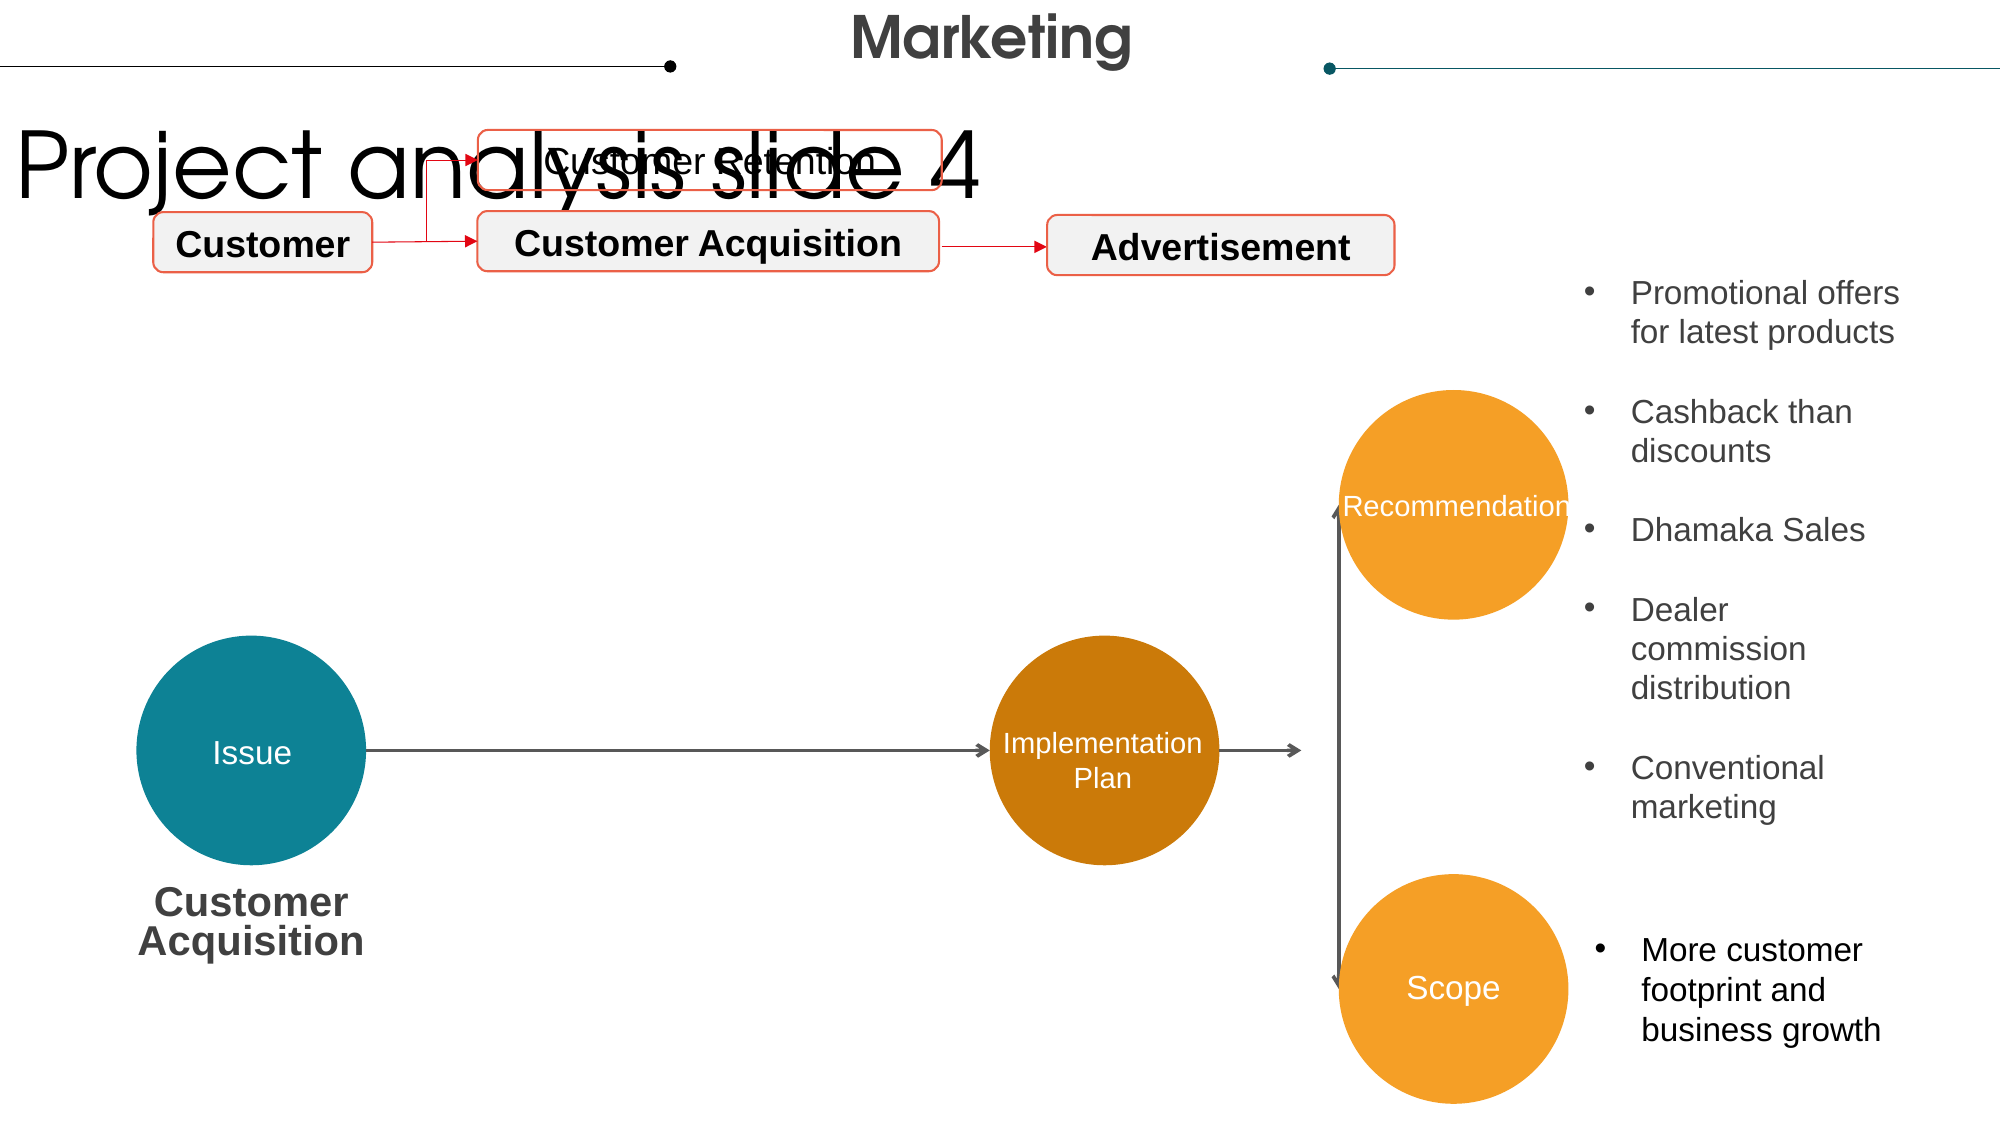

Marketing
Project analysis slide 4
Customer Retention
Customer Acquisition
Customer
Advertisement
Promotional offers for latest products

Cashback than discounts

Dhamaka Sales

Dealer commission distribution

Conventional  marketing

Recommendation
Single

Implementation Plan
Issue
Family

Customer Acquisition
Scope
Issue
Recommendations
Non Durables
Example
More customer footprint and business growth